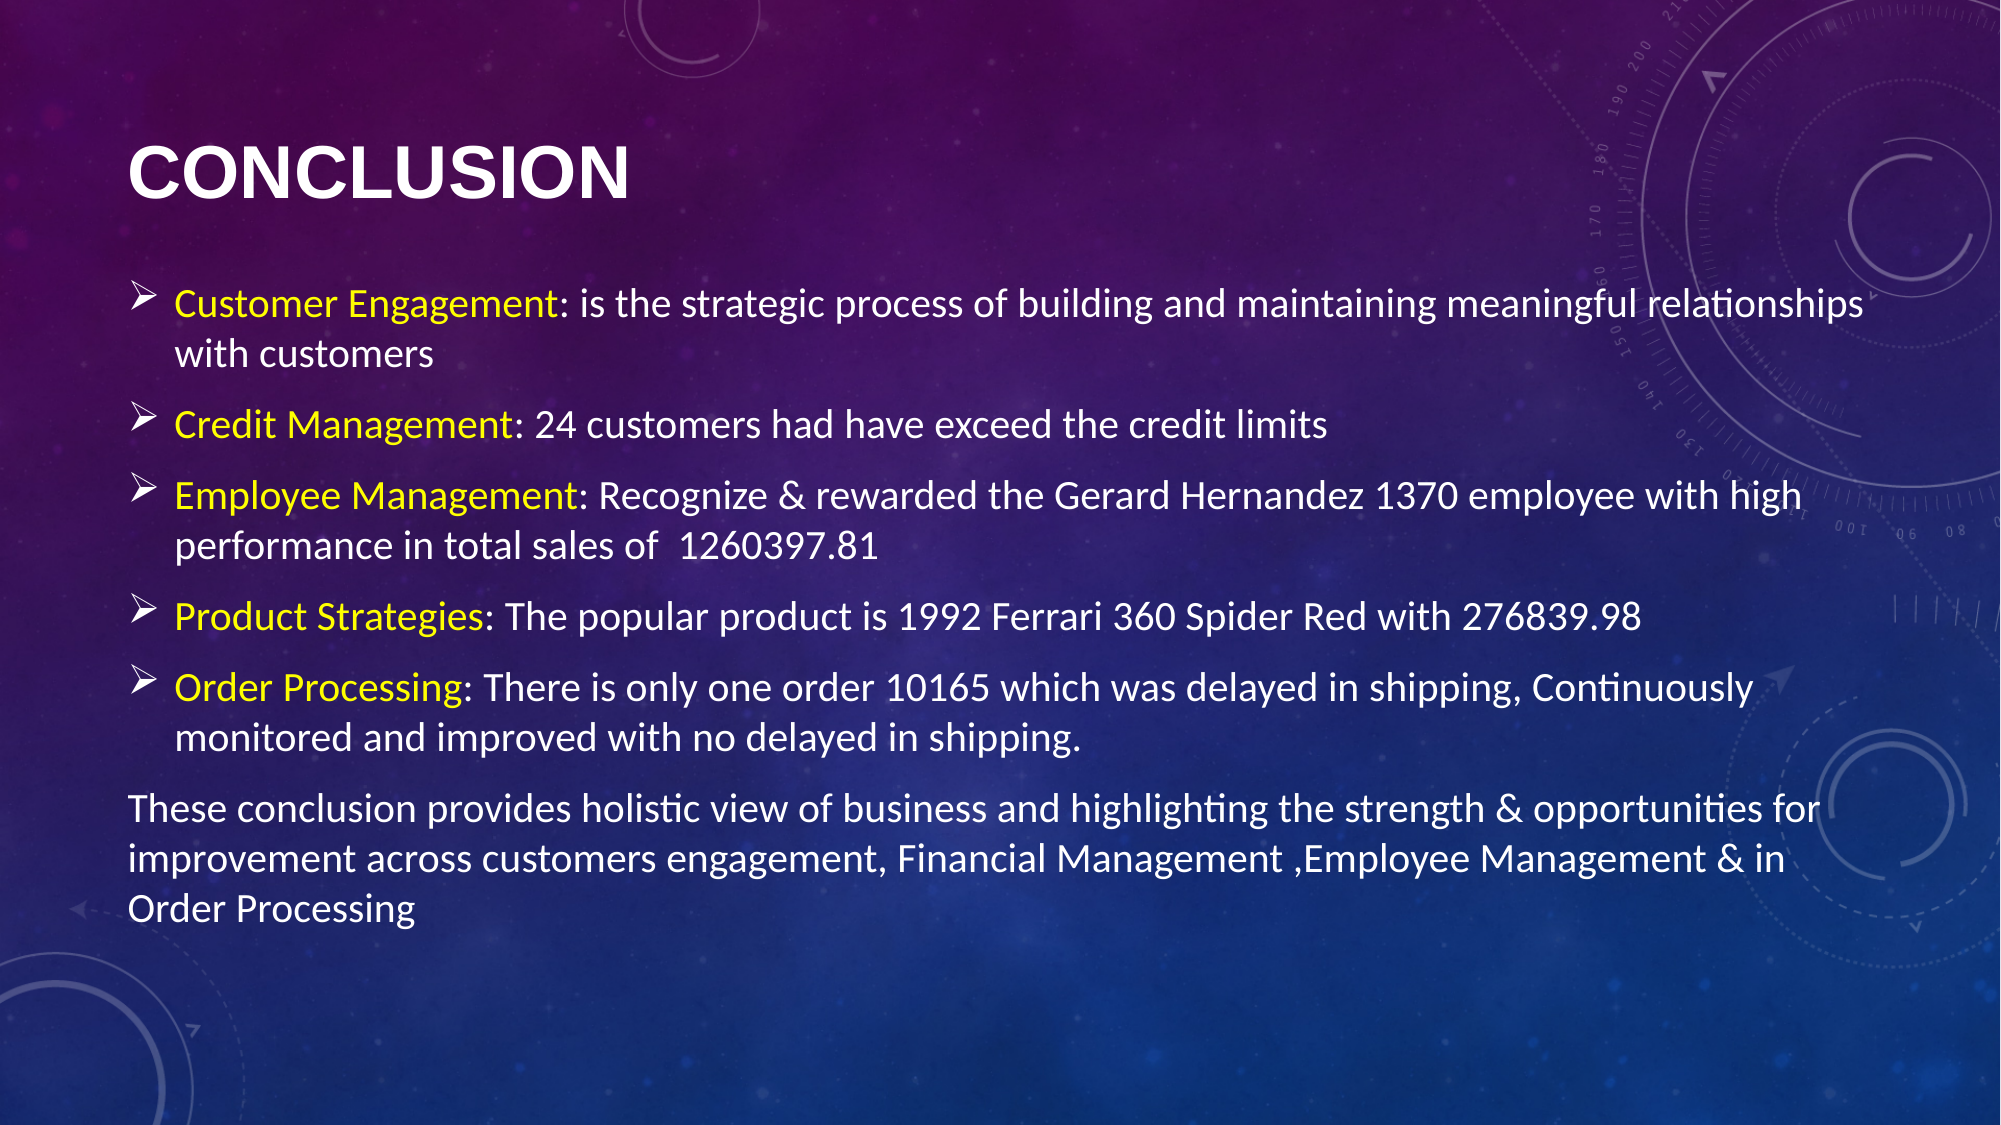

# Conclusion
Customer Engagement: is the strategic process of building and maintaining meaningful relationships with customers
Credit Management: 24 customers had have exceed the credit limits
Employee Management: Recognize & rewarded the Gerard Hernandez 1370 employee with high performance in total sales of  1260397.81
Product Strategies: The popular product is 1992 Ferrari 360 Spider Red with 276839.98
Order Processing: There is only one order 10165 which was delayed in shipping, Continuously monitored and improved with no delayed in shipping.
These conclusion provides holistic view of business and highlighting the strength & opportunities for improvement across customers engagement, Financial Management ,Employee Management & in Order Processing